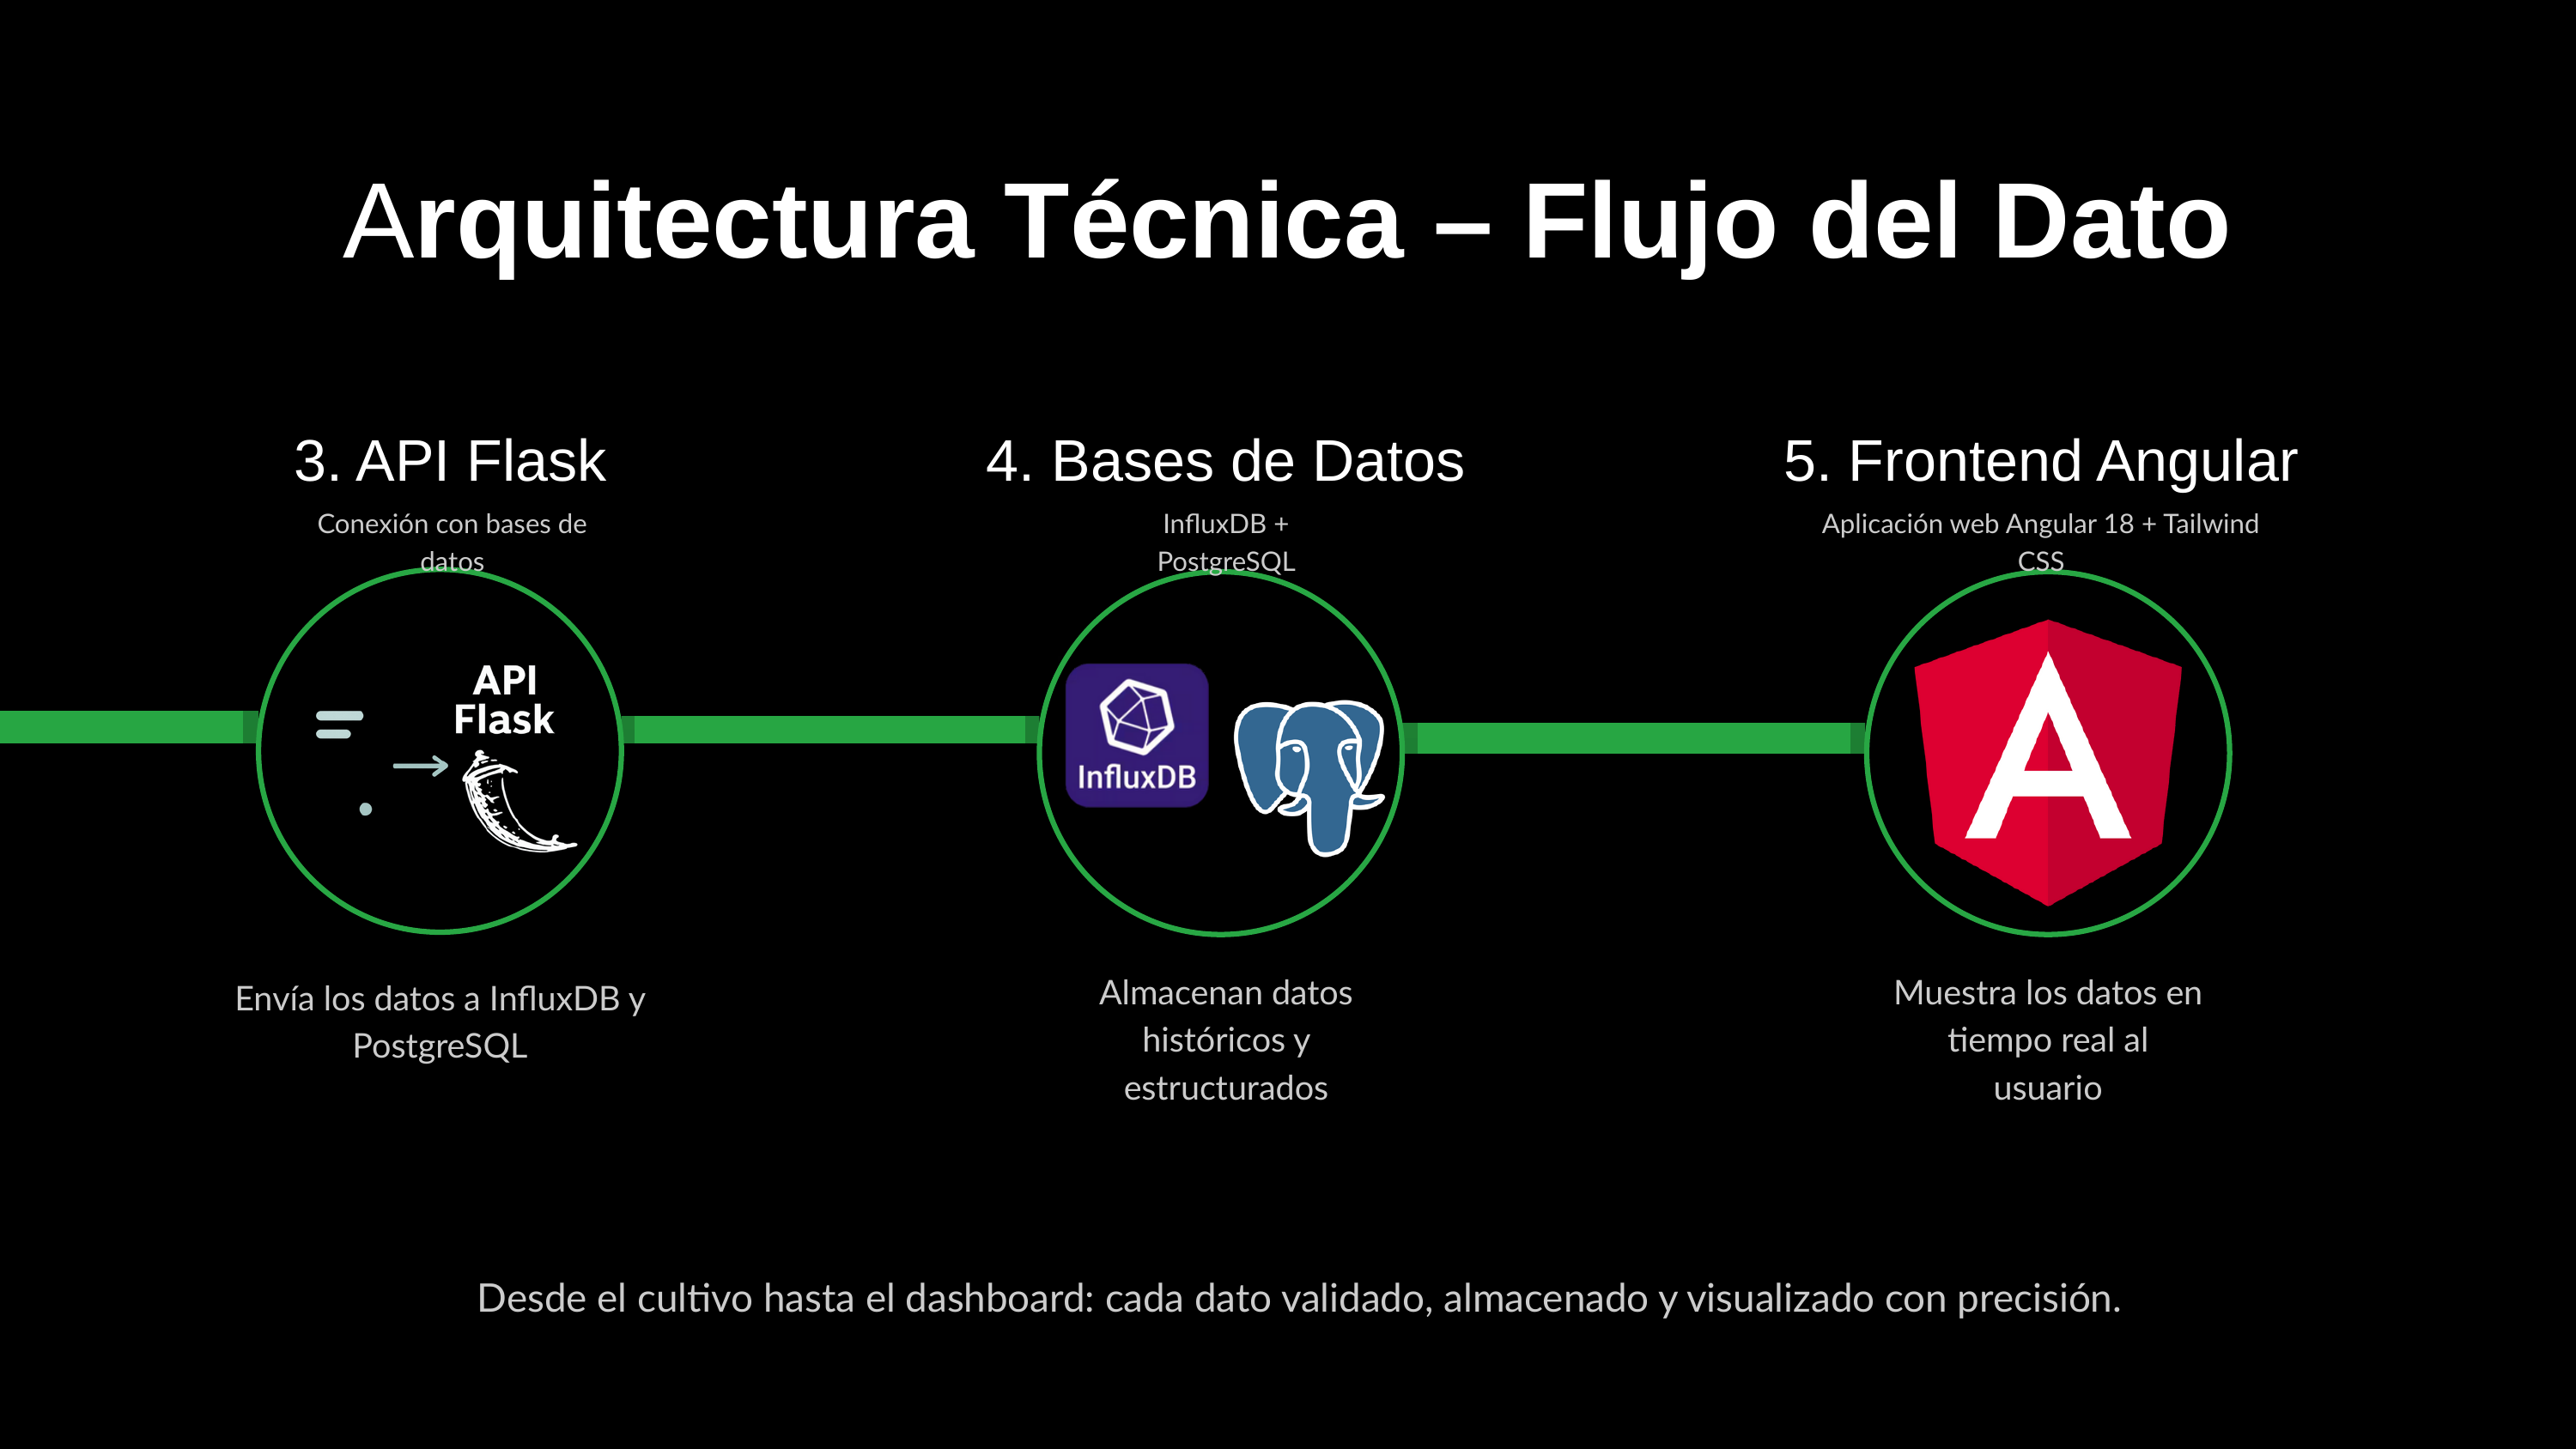

Arquitectura Técnica – Flujo del Dato
3. API Flask
4. Bases de Datos
5. Frontend Angular
Conexión con bases de datos
InfluxDB + PostgreSQL
Aplicación web Angular 18 + Tailwind CSS

Almacenan datos históricos y estructurados
Muestra los datos en tiempo real al usuario
Envía los datos a InfluxDB y PostgreSQL
Desde el cultivo hasta el dashboard: cada dato validado, almacenado y visualizado con precisión.